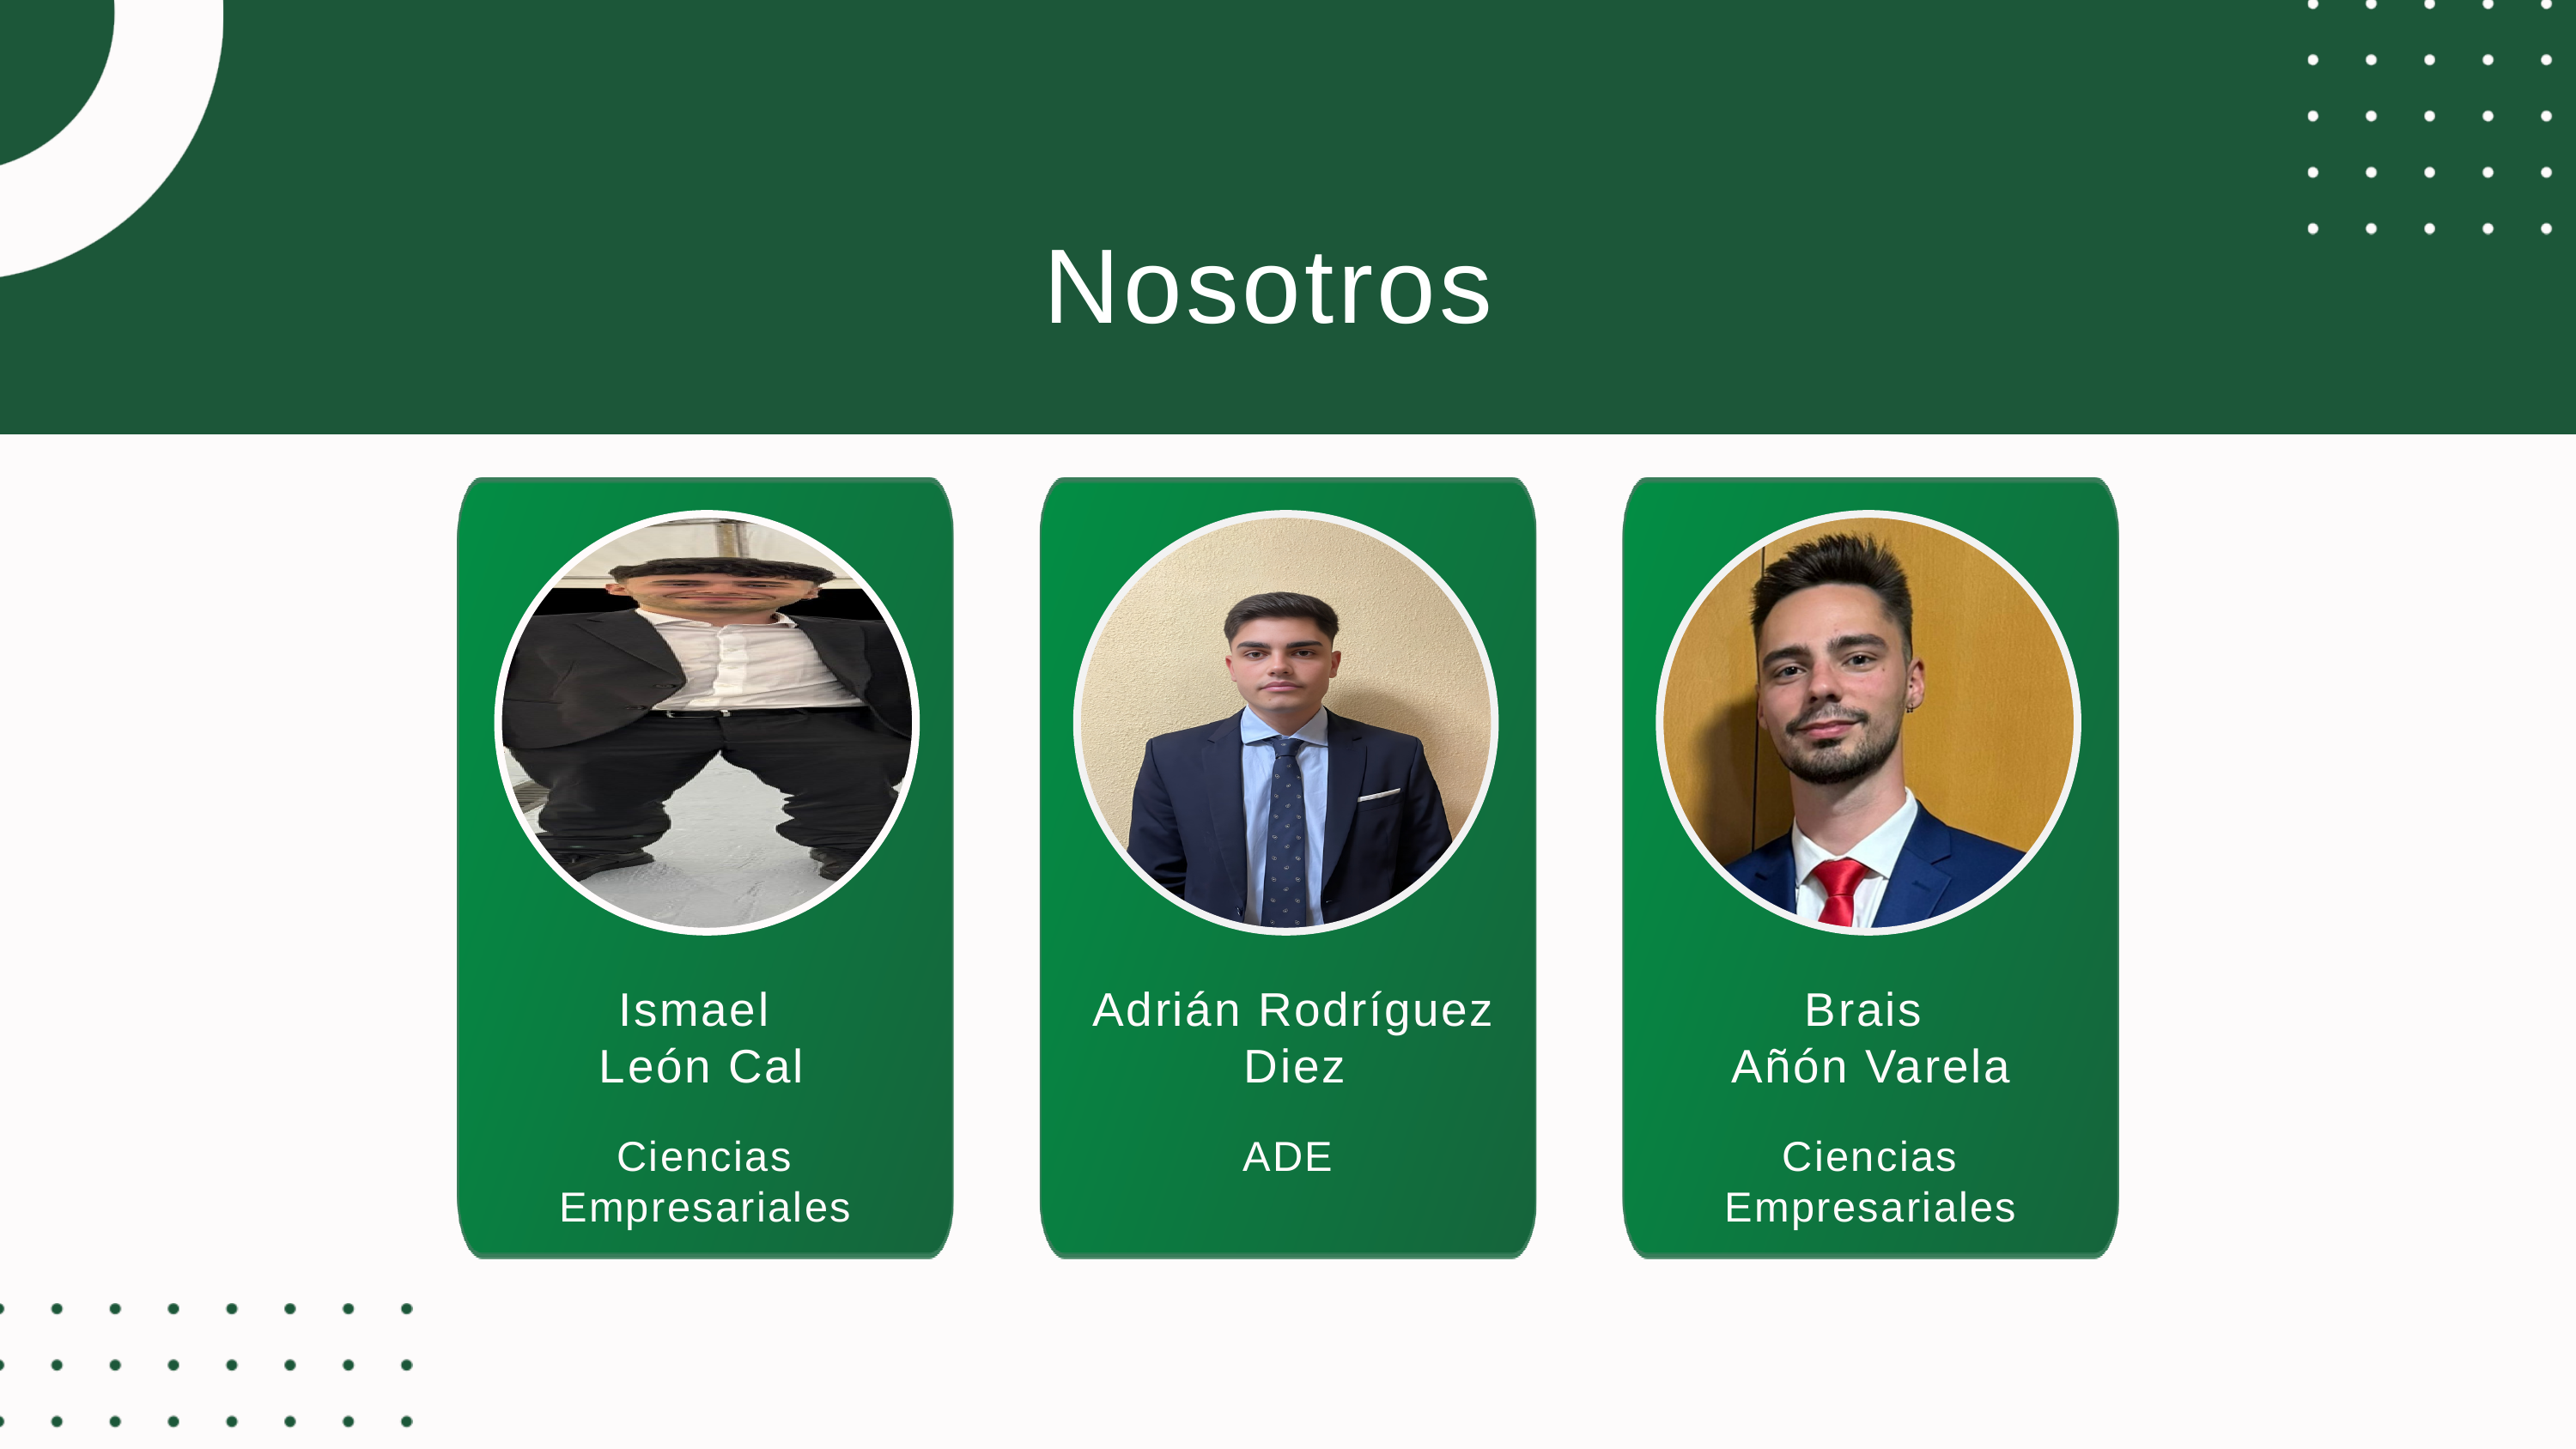

Nosotros

Ismael
León Cal
Adrián Rodríguez Diez
Brais
Añón Varela
Ciencias Empresariales
ADE
Ciencias Empresariales